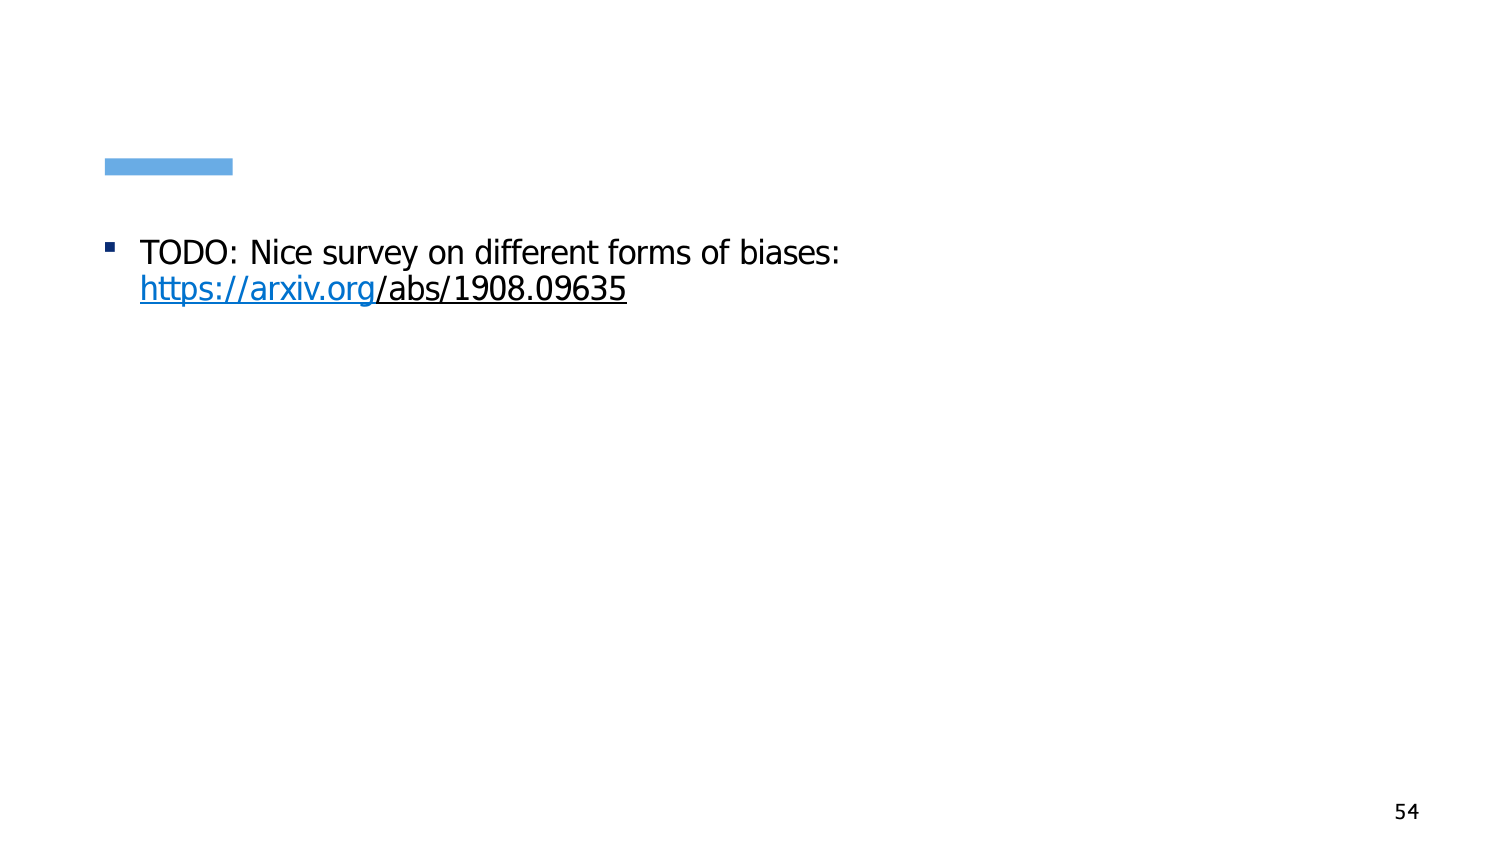

#
TODO: Nice survey on different forms of biases:
https://arxiv.org/abs/1908.09635